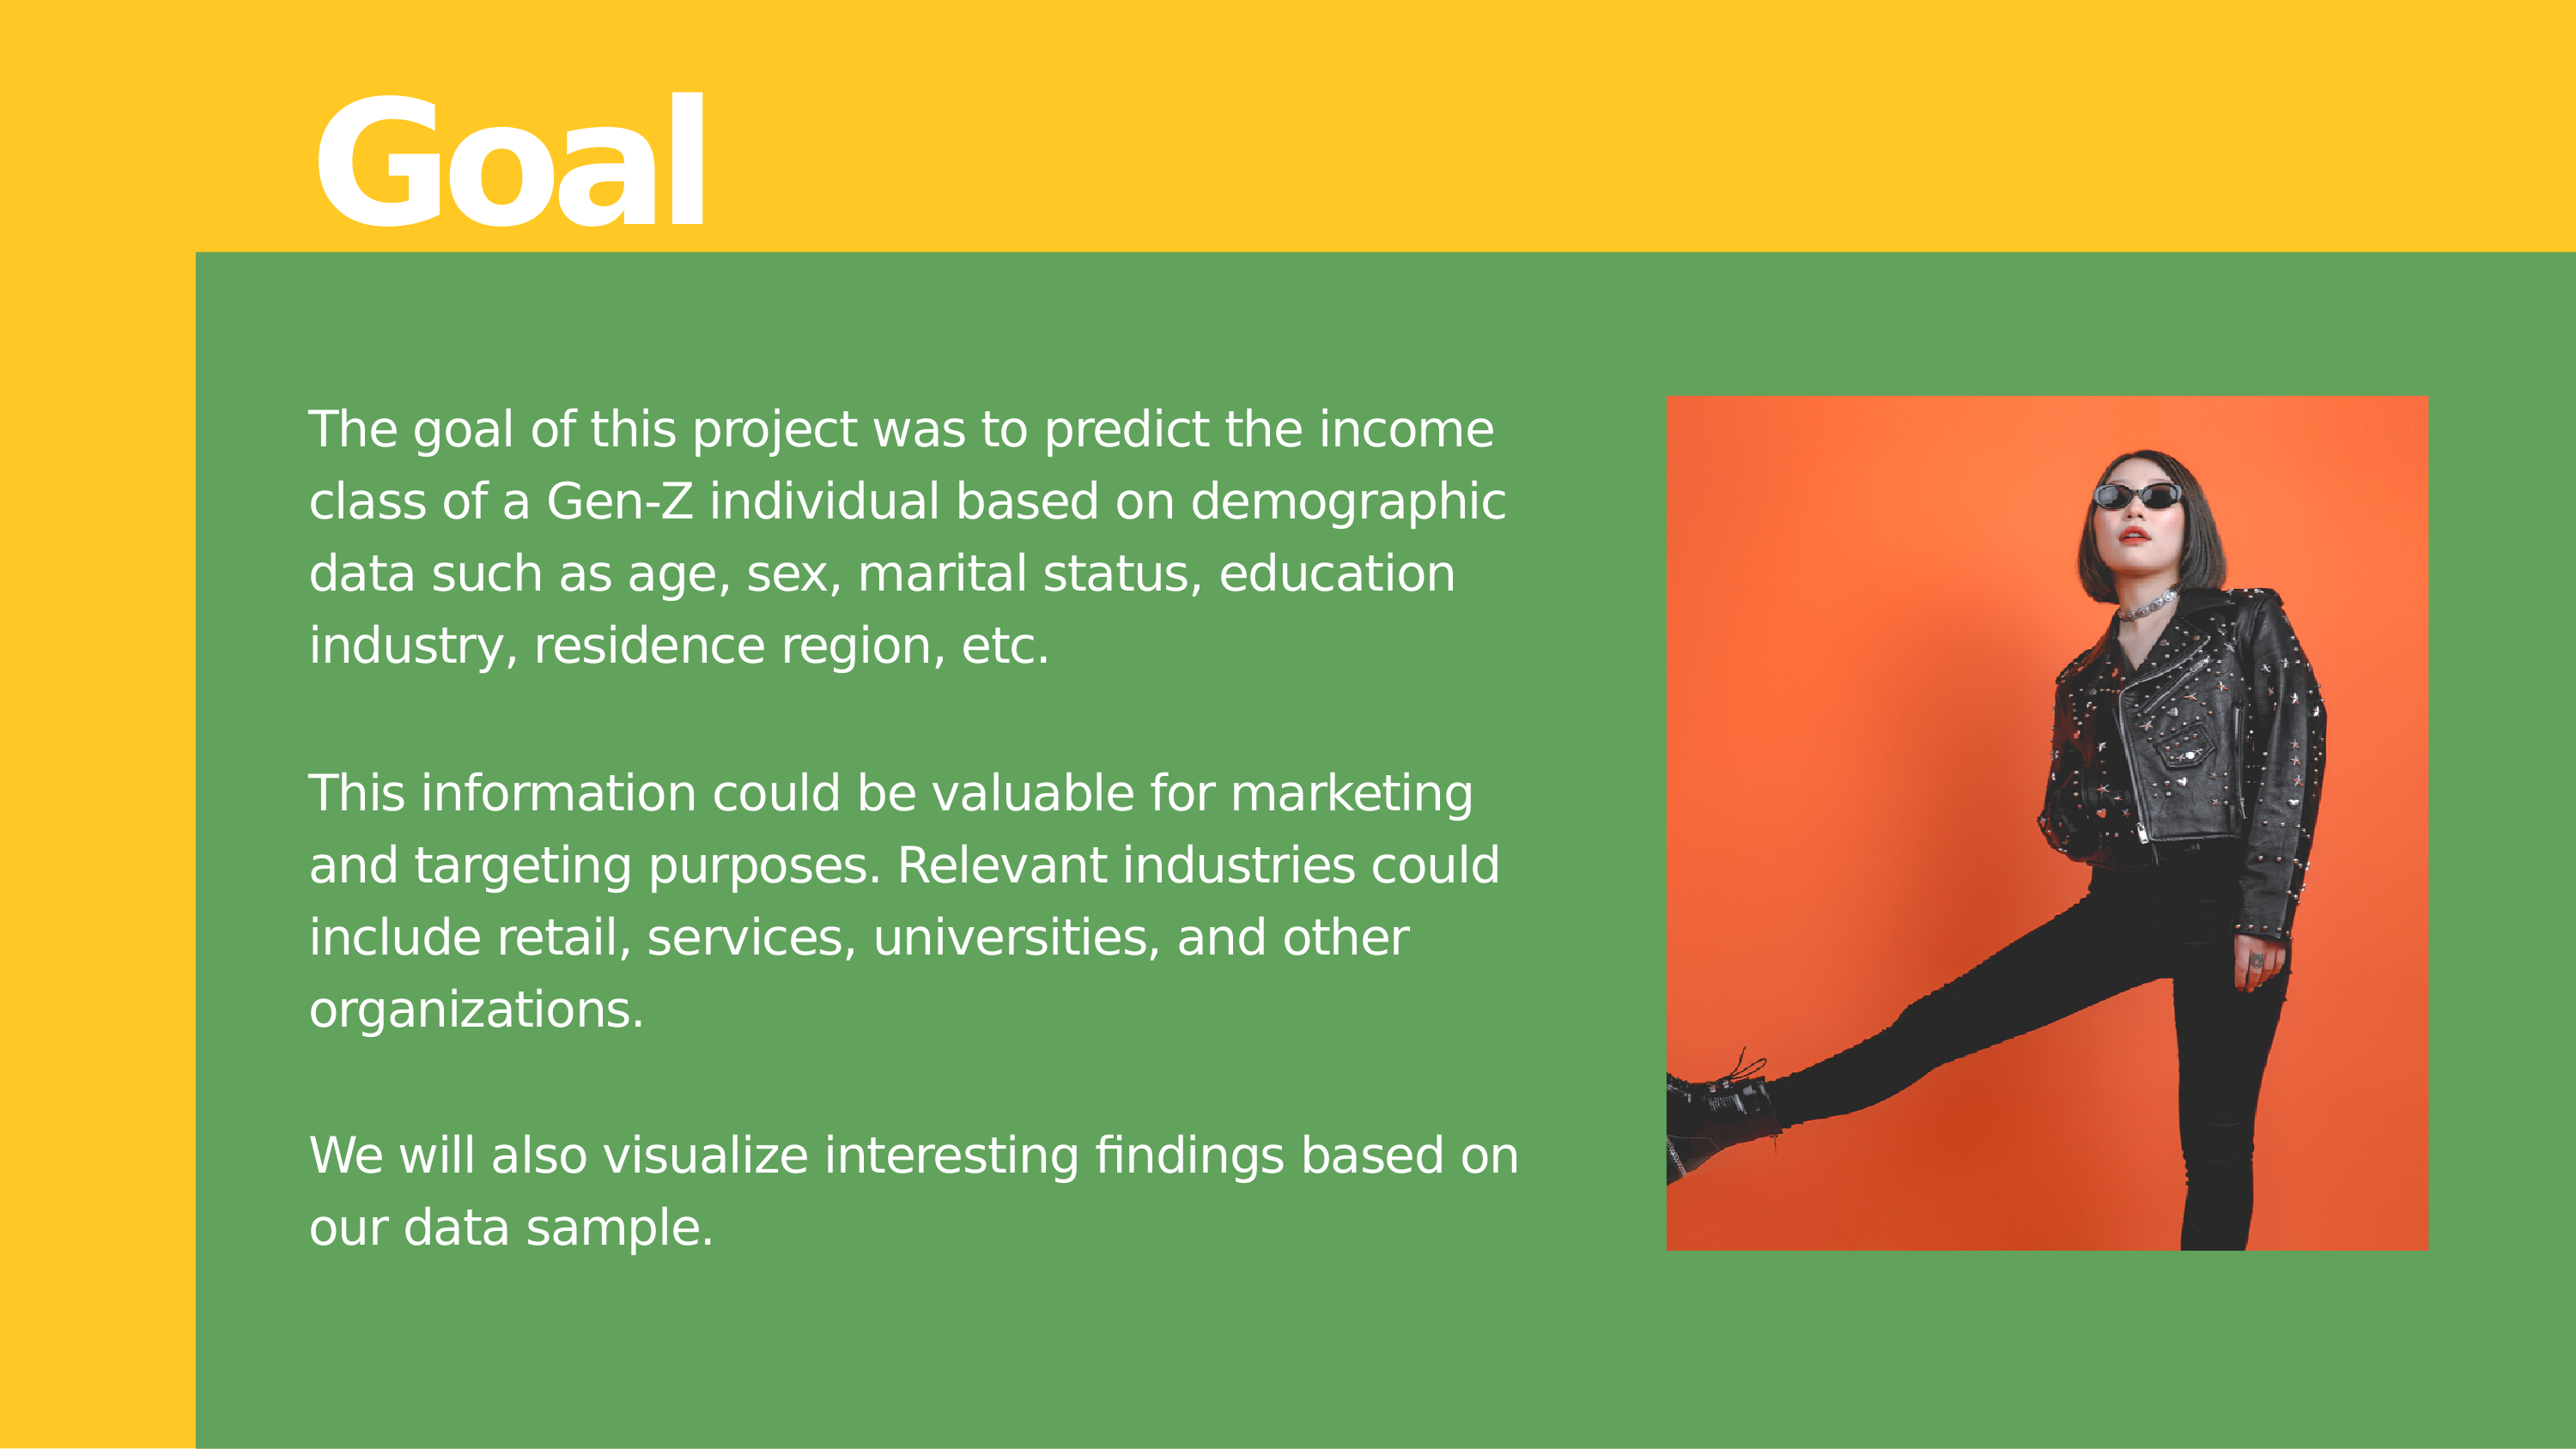

# Goal

The goal of this project was to predict the income class of a Gen-Z individual based on demographic data such as age, sex, marital status, education industry, residence region, etc.

This information could be valuable for marketing and targeting purposes. Relevant industries could include retail, services, universities, and other organizations.
We will also visualize interesting findings based on our data sample.